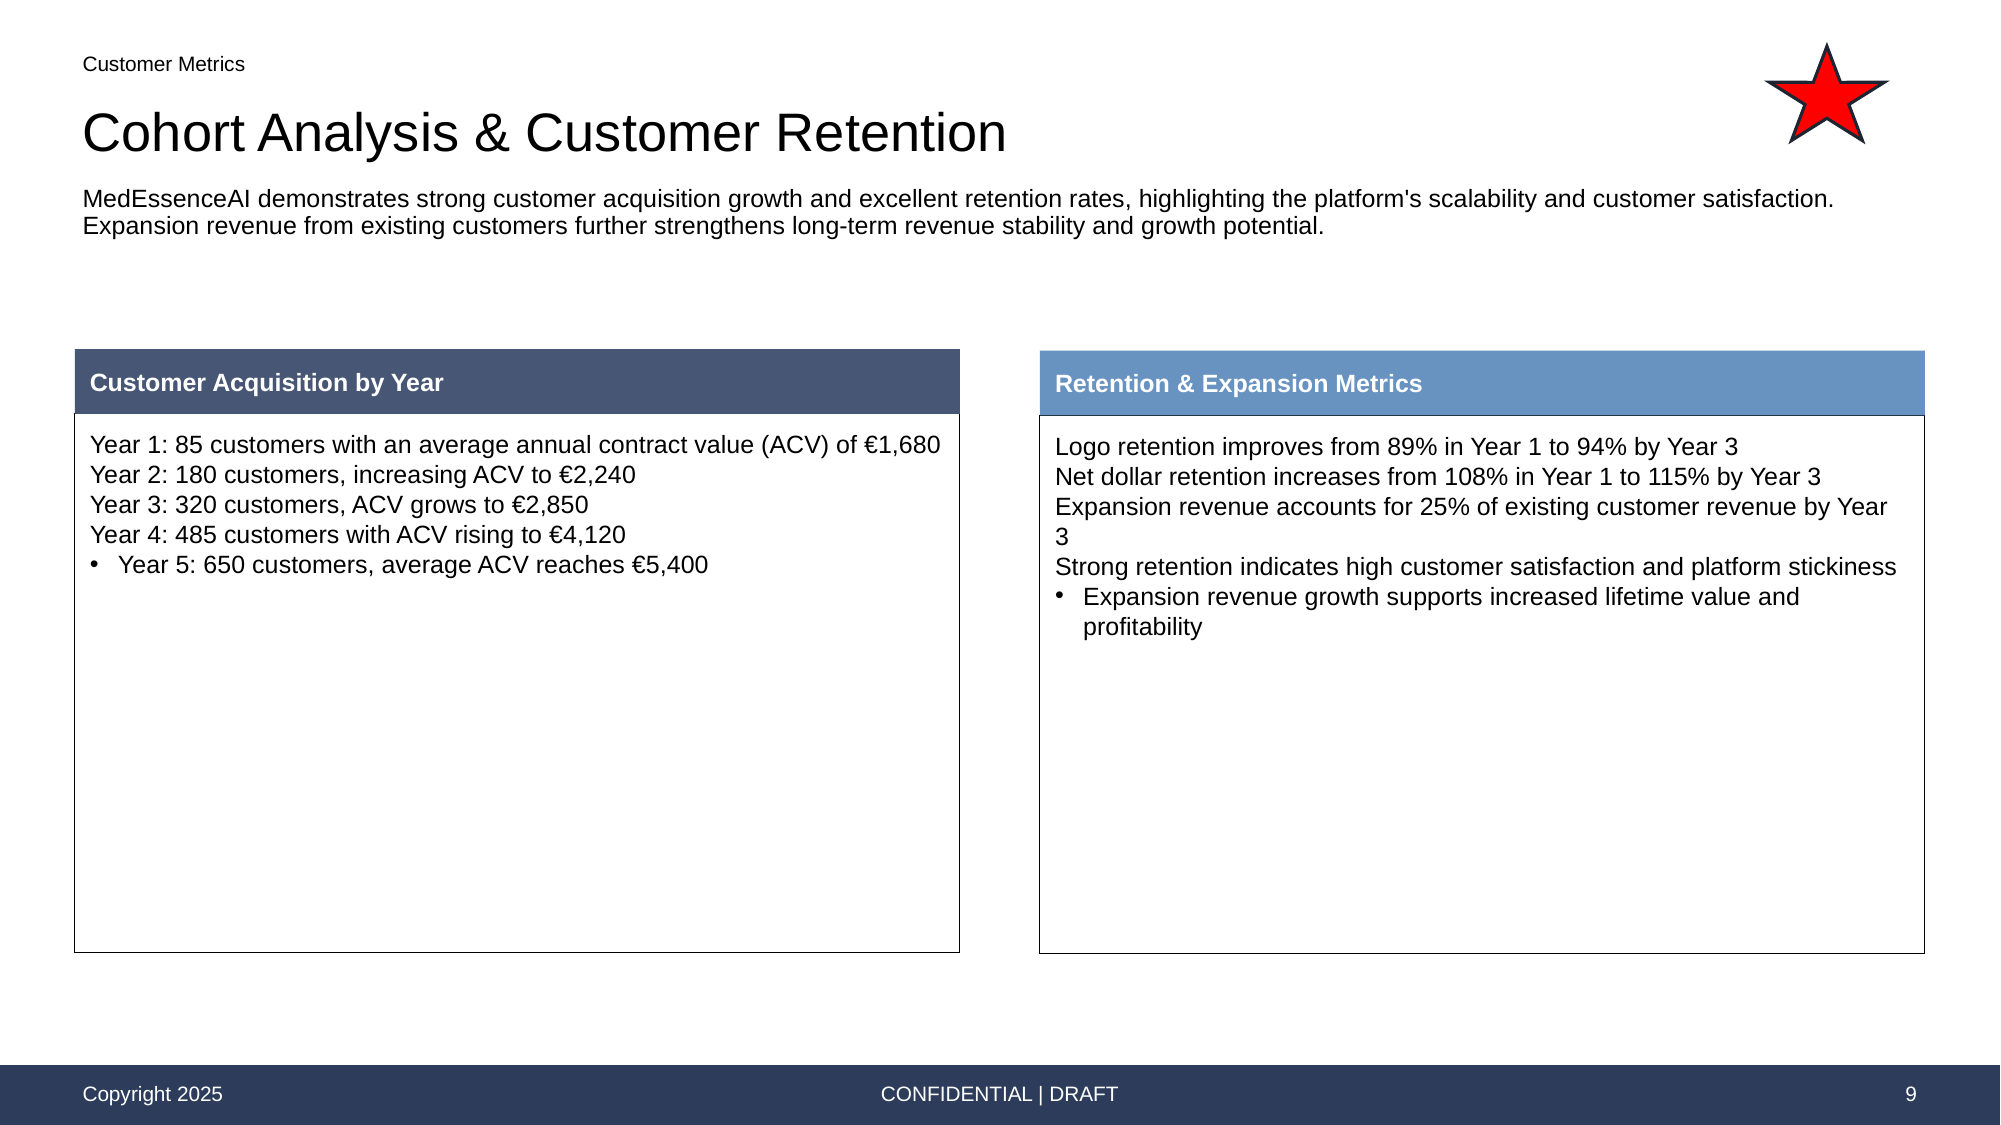

Customer Metrics

# Cohort Analysis & Customer Retention
MedEssenceAI demonstrates strong customer acquisition growth and excellent retention rates, highlighting the platform's scalability and customer satisfaction. Expansion revenue from existing customers further strengthens long-term revenue stability and growth potential.
Customer Acquisition by Year
Retention & Expansion Metrics
Year 1: 85 customers with an average annual contract value (ACV) of €1,680
Year 2: 180 customers, increasing ACV to €2,240
Year 3: 320 customers, ACV grows to €2,850
Year 4: 485 customers with ACV rising to €4,120
Year 5: 650 customers, average ACV reaches €5,400
Logo retention improves from 89% in Year 1 to 94% by Year 3
Net dollar retention increases from 108% in Year 1 to 115% by Year 3
Expansion revenue accounts for 25% of existing customer revenue by Year 3
Strong retention indicates high customer satisfaction and platform stickiness
Expansion revenue growth supports increased lifetime value and profitability
CONFIDENTIAL | DRAFT
9